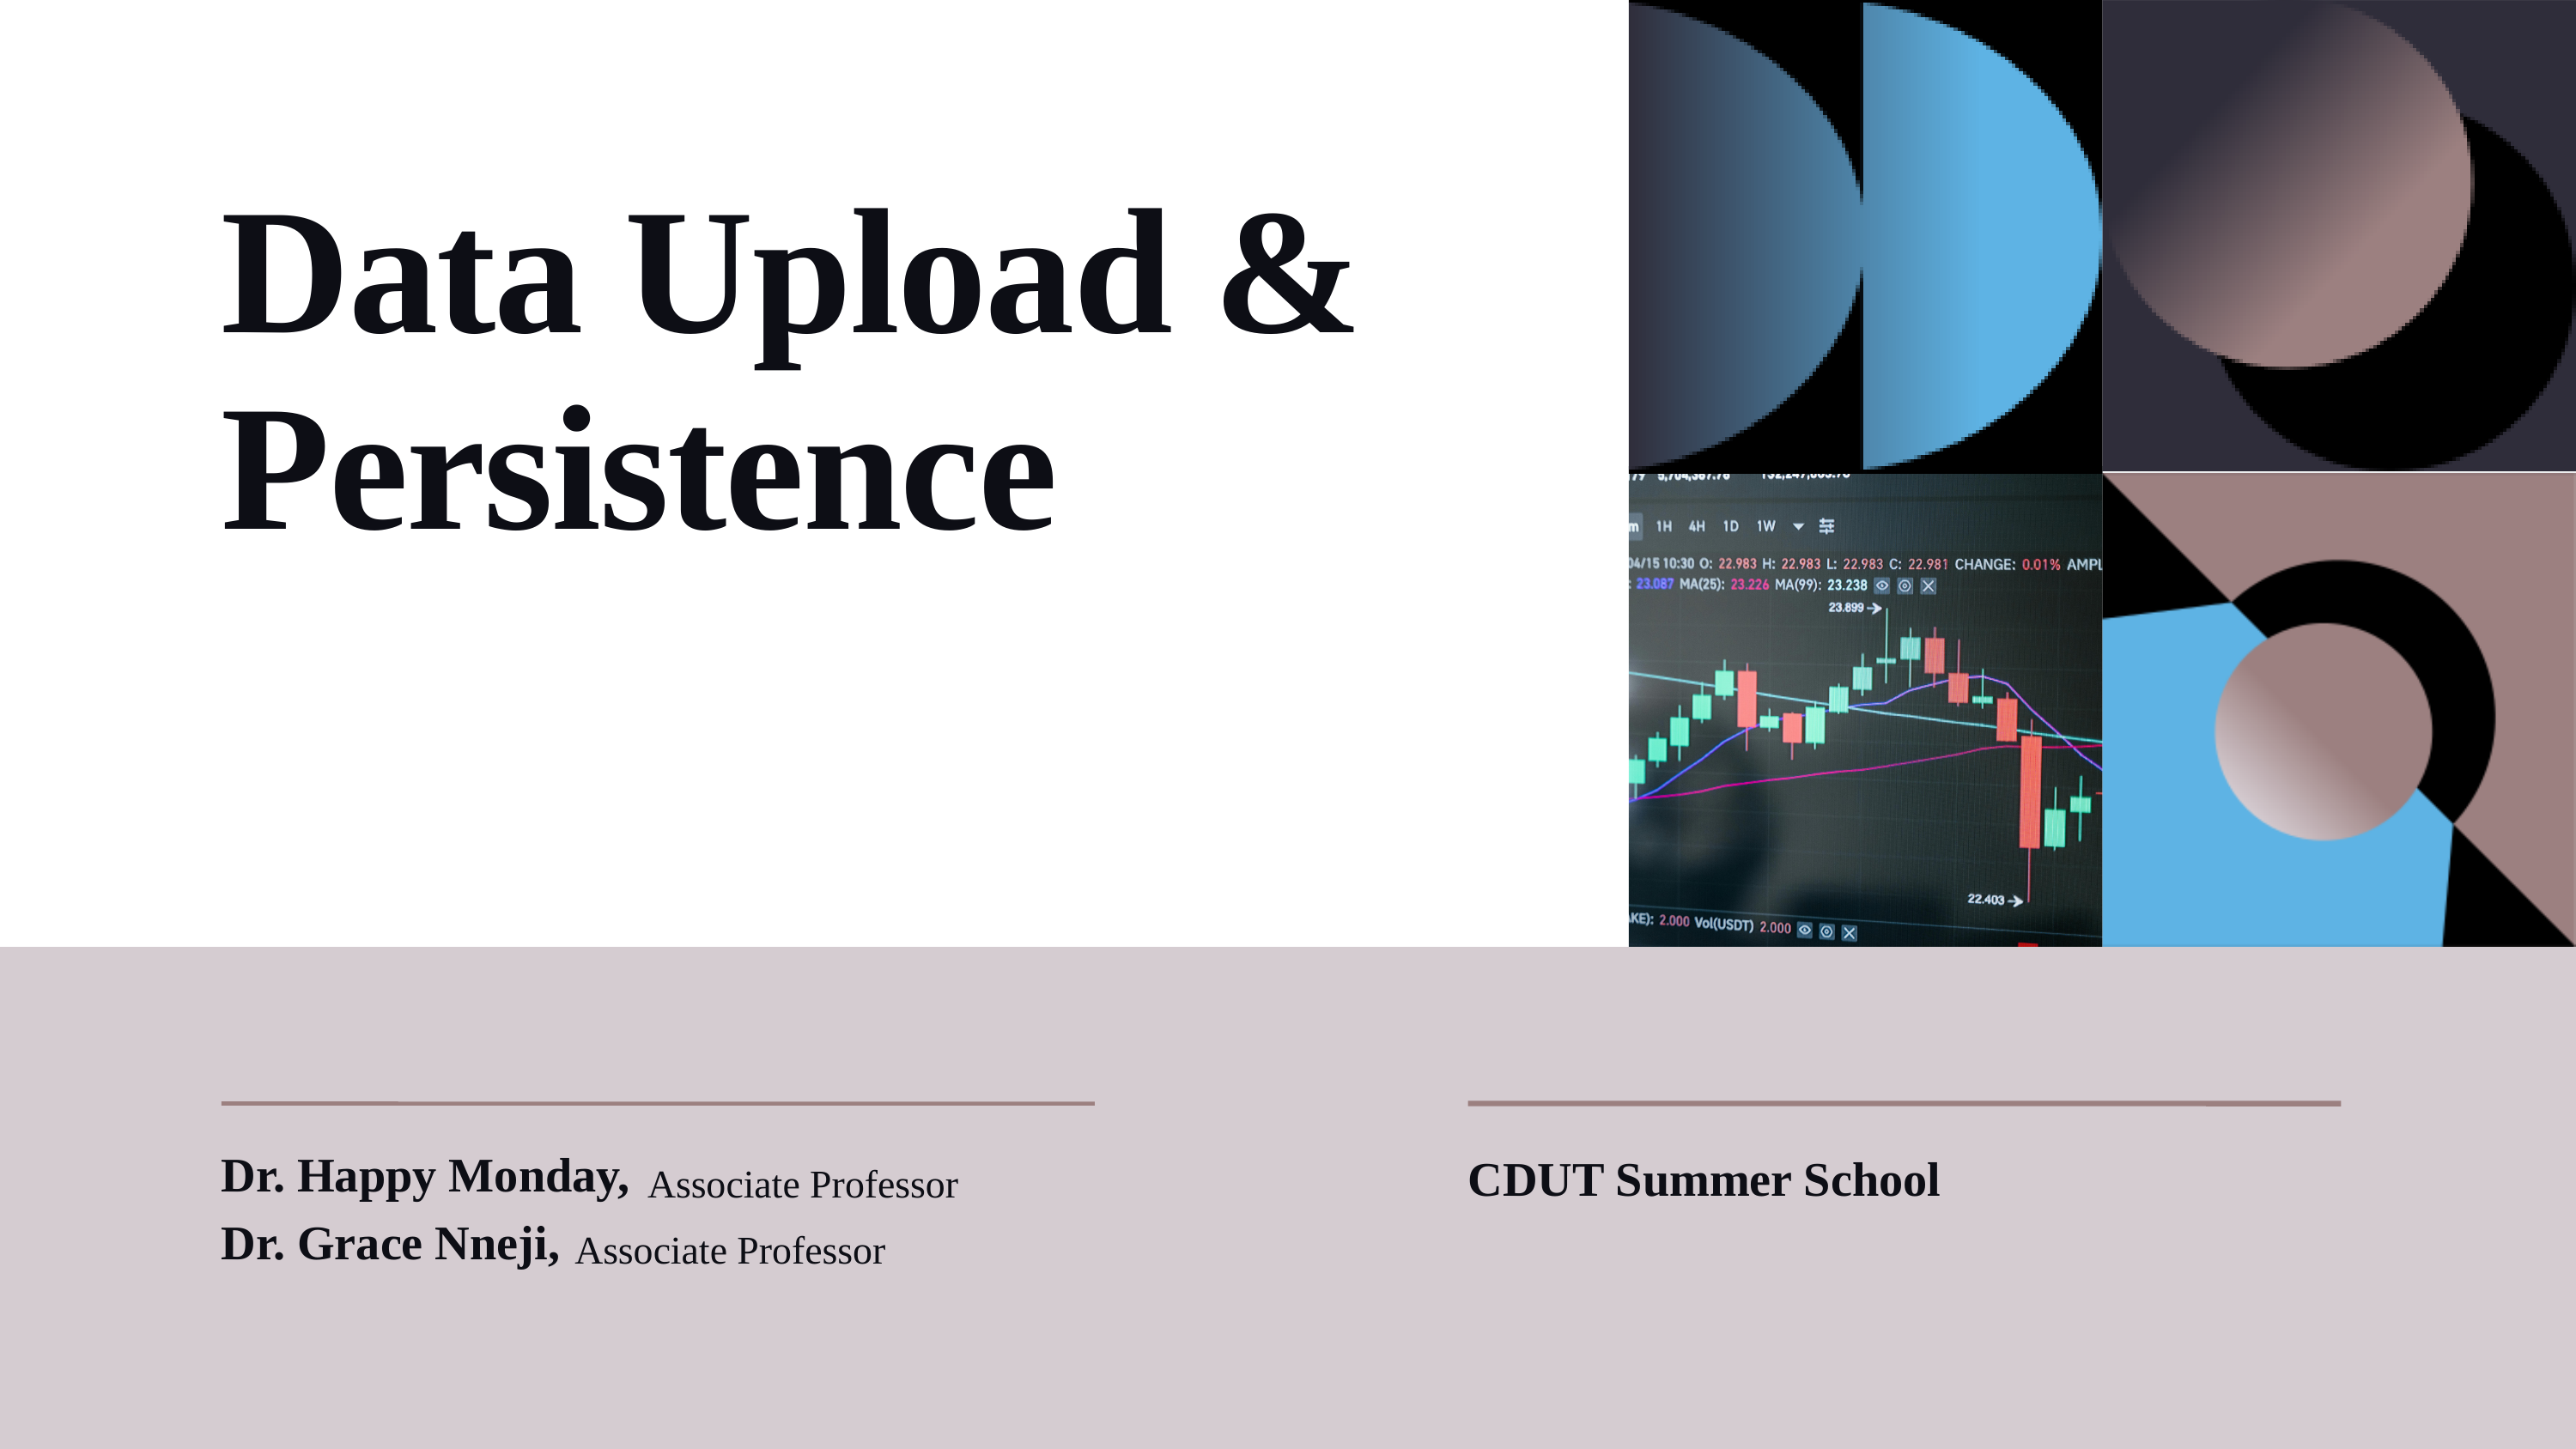

Data Upload & Persistence

Smart Energy Overview

CDUT Summer School
Dr. Happy Monday,
Dr. Grace Nneji,
Associate Professor
Associate Professor